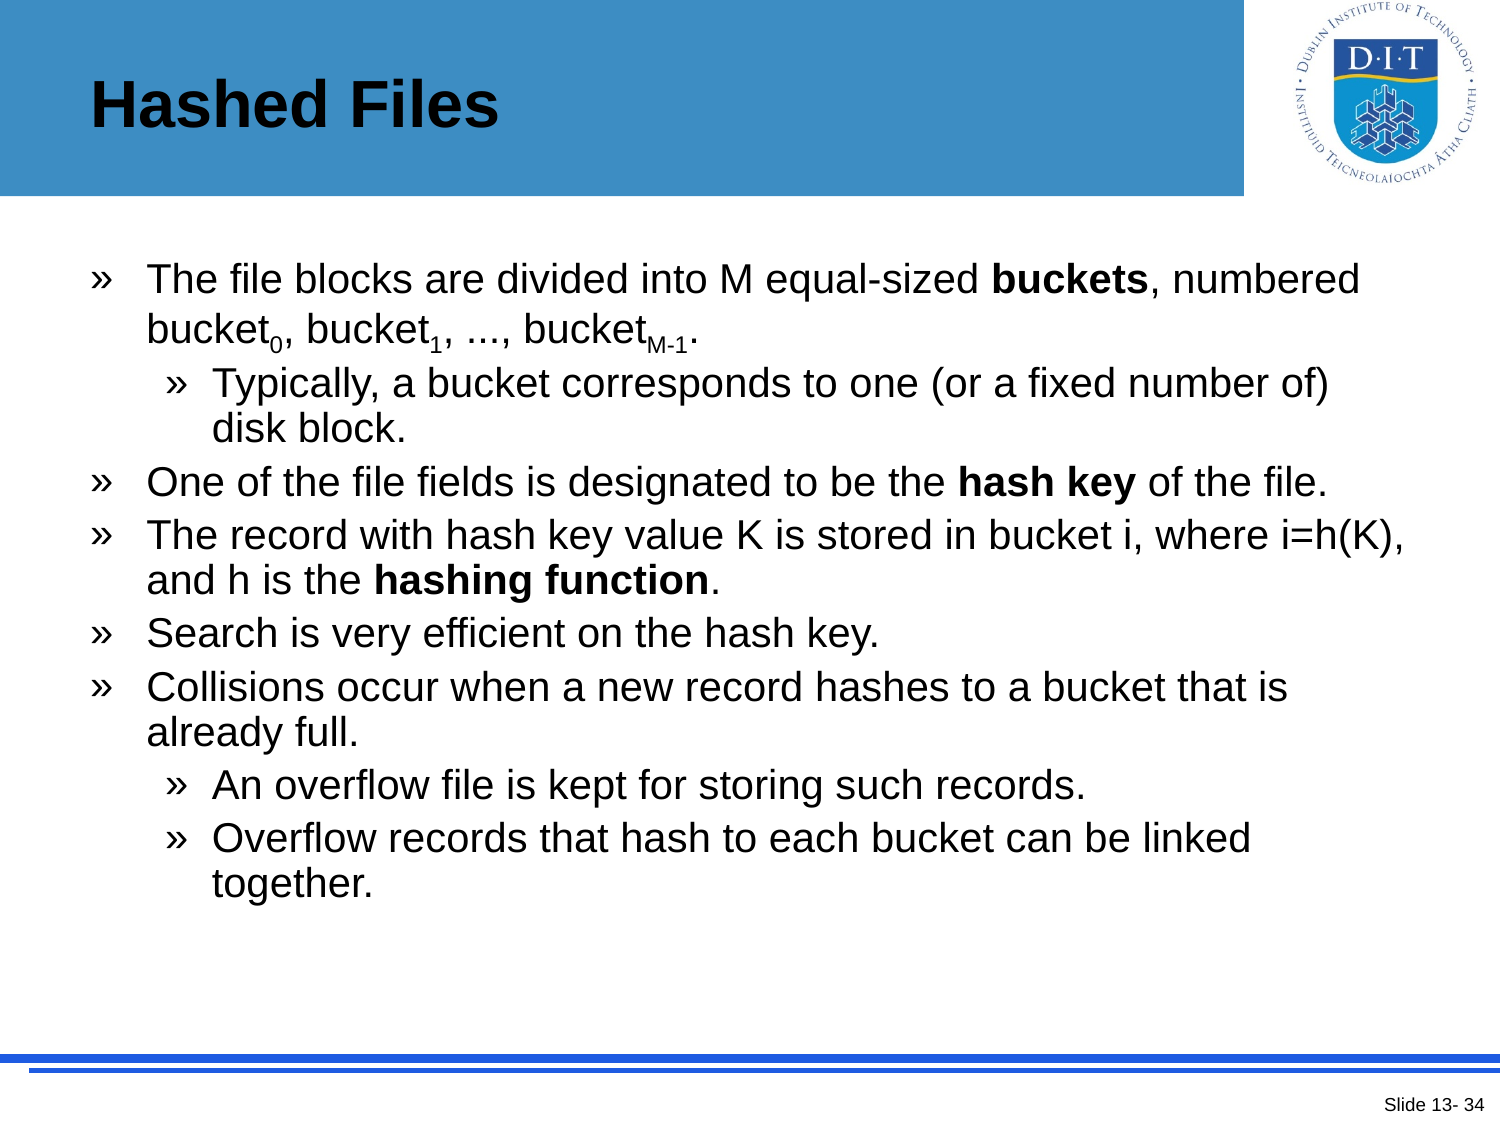

# Hashed Files
The file blocks are divided into M equal-sized buckets, numbered bucket0, bucket1, ..., bucketM-1.
Typically, a bucket corresponds to one (or a fixed number of) disk block.
One of the file fields is designated to be the hash key of the file.
The record with hash key value K is stored in bucket i, where i=h(K), and h is the hashing function.
Search is very efficient on the hash key.
Collisions occur when a new record hashes to a bucket that is already full.
An overflow file is kept for storing such records.
Overflow records that hash to each bucket can be linked together.
Slide 13- 34